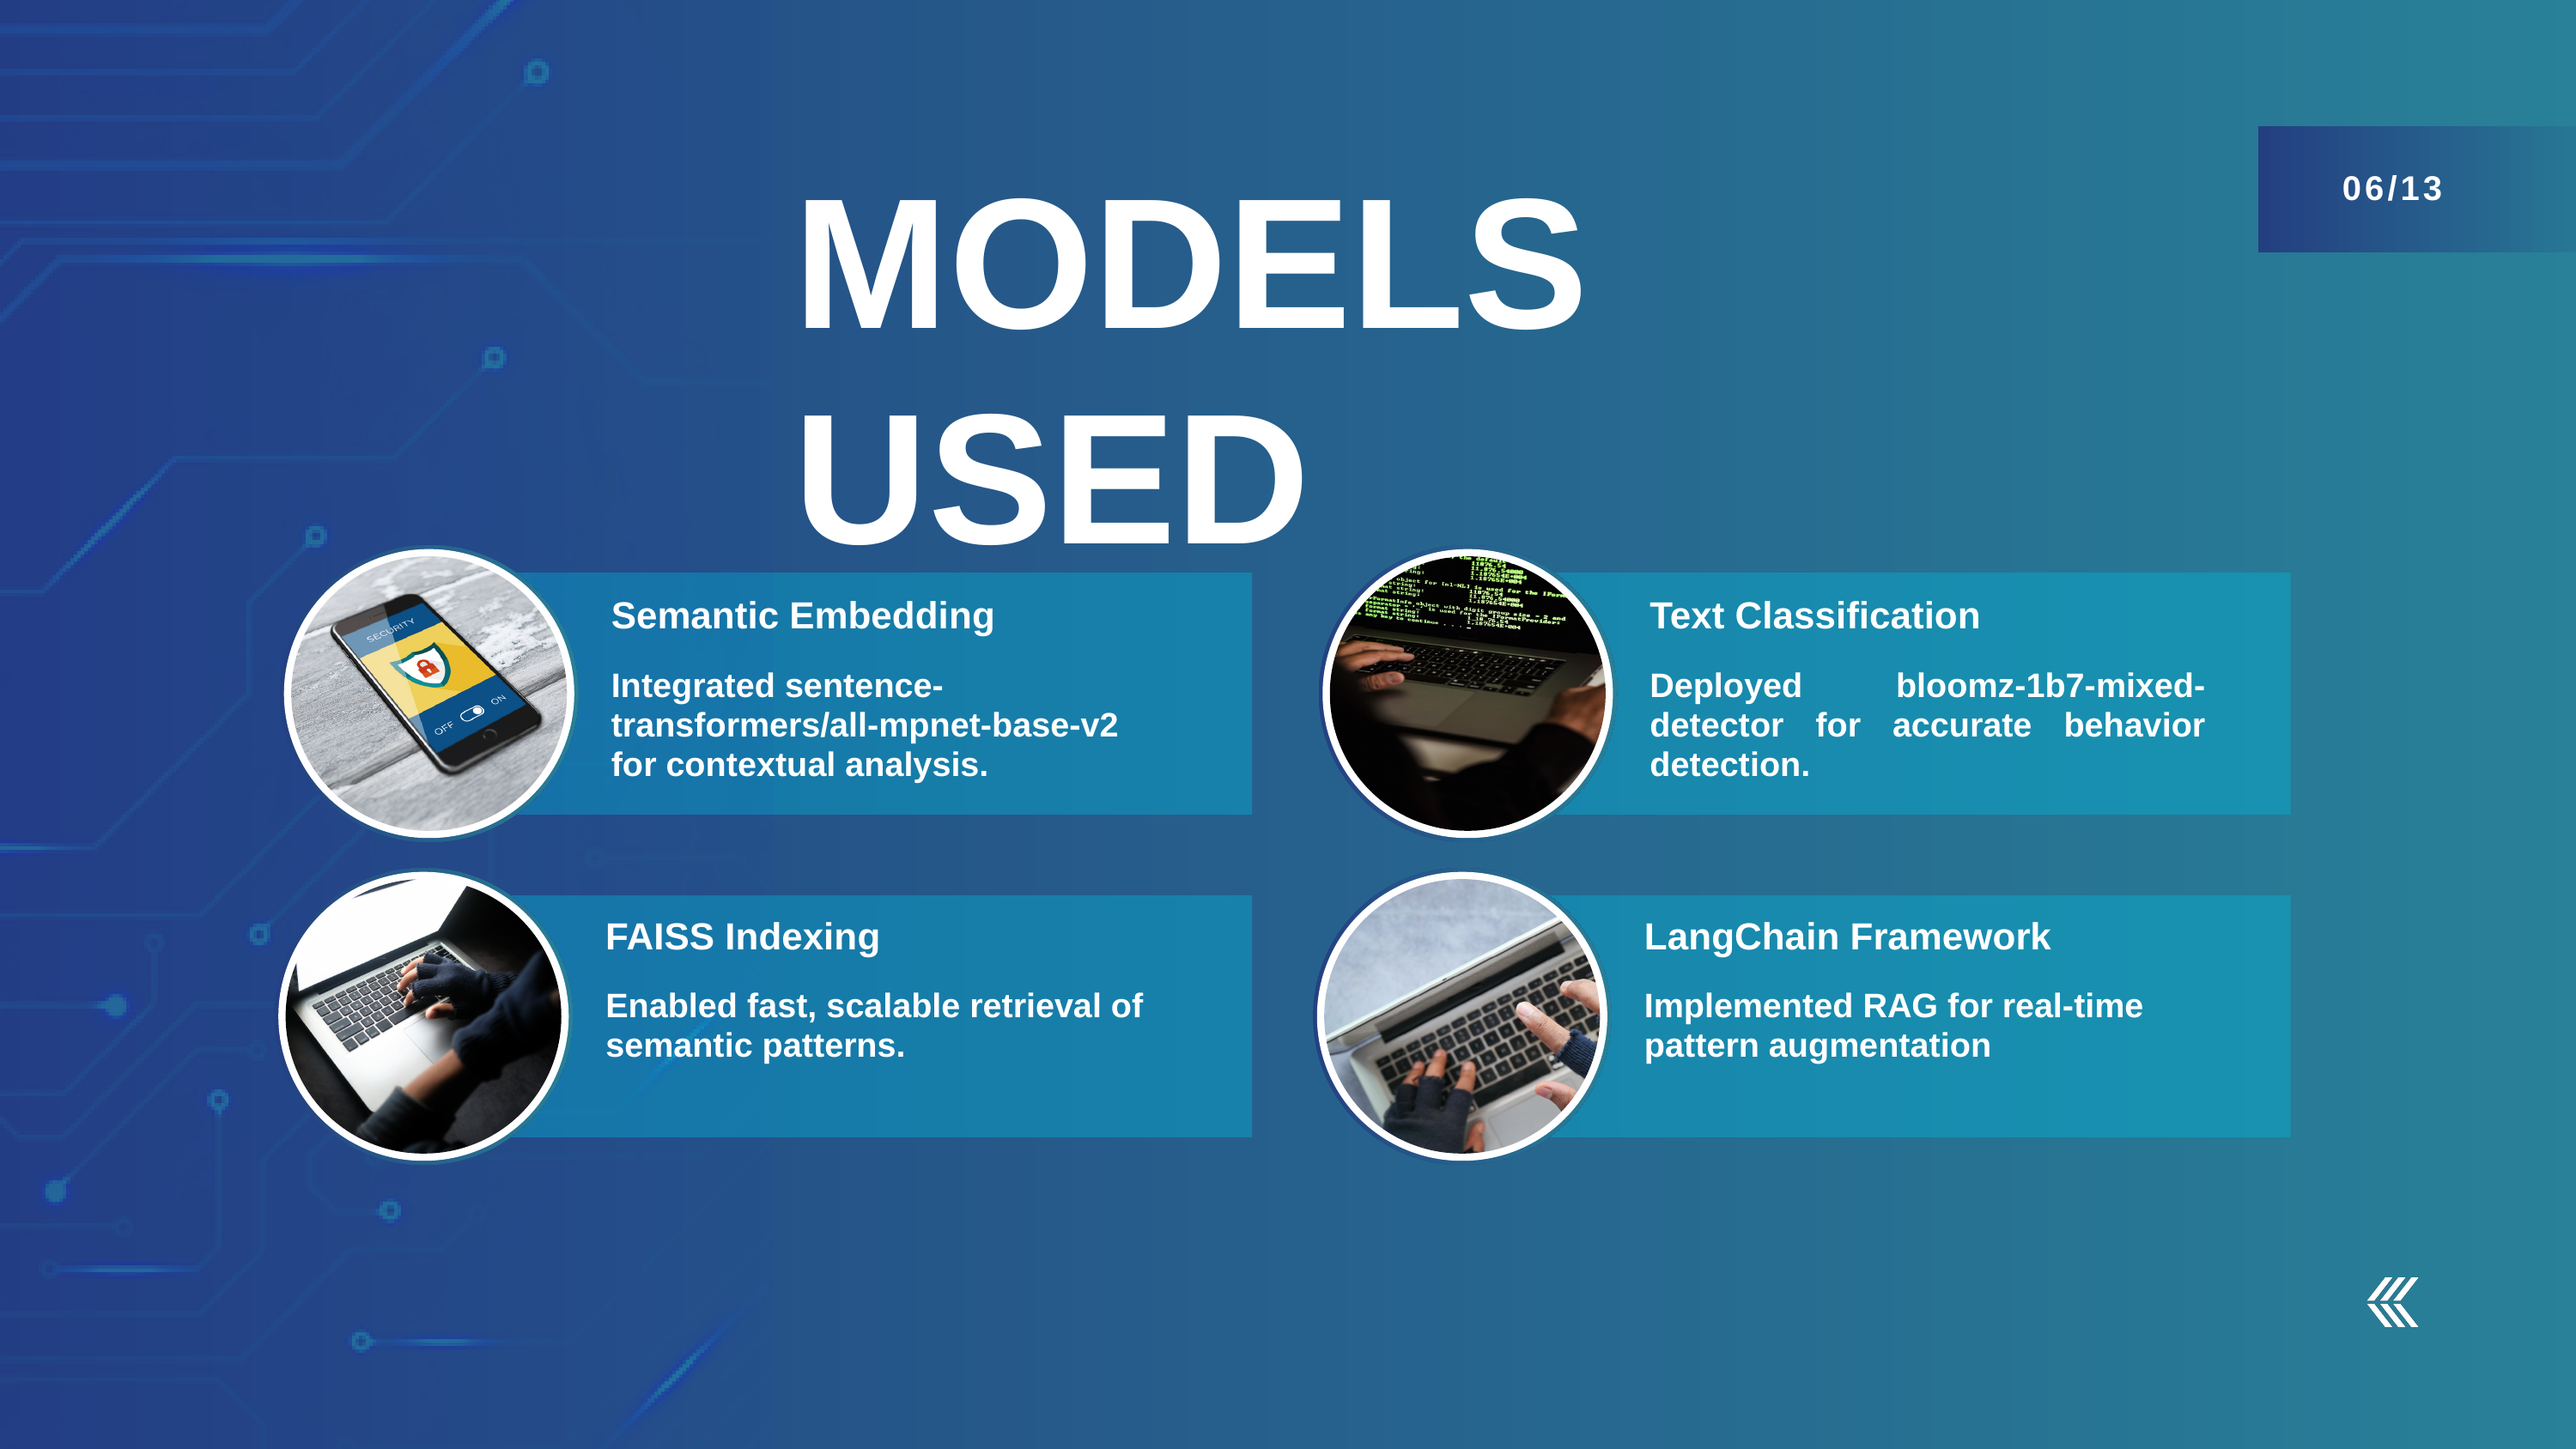

MODELS USED
06/13

Semantic Embedding
Text Classification
Integrated sentence-transformers/all-mpnet-base-v2 for contextual analysis.
Deployed bloomz-1b7-mixed-detector for accurate behavior detection.

FAISS Indexing
LangChain Framework
Enabled fast, scalable retrieval of semantic patterns.
Implemented RAG for real-time pattern augmentation